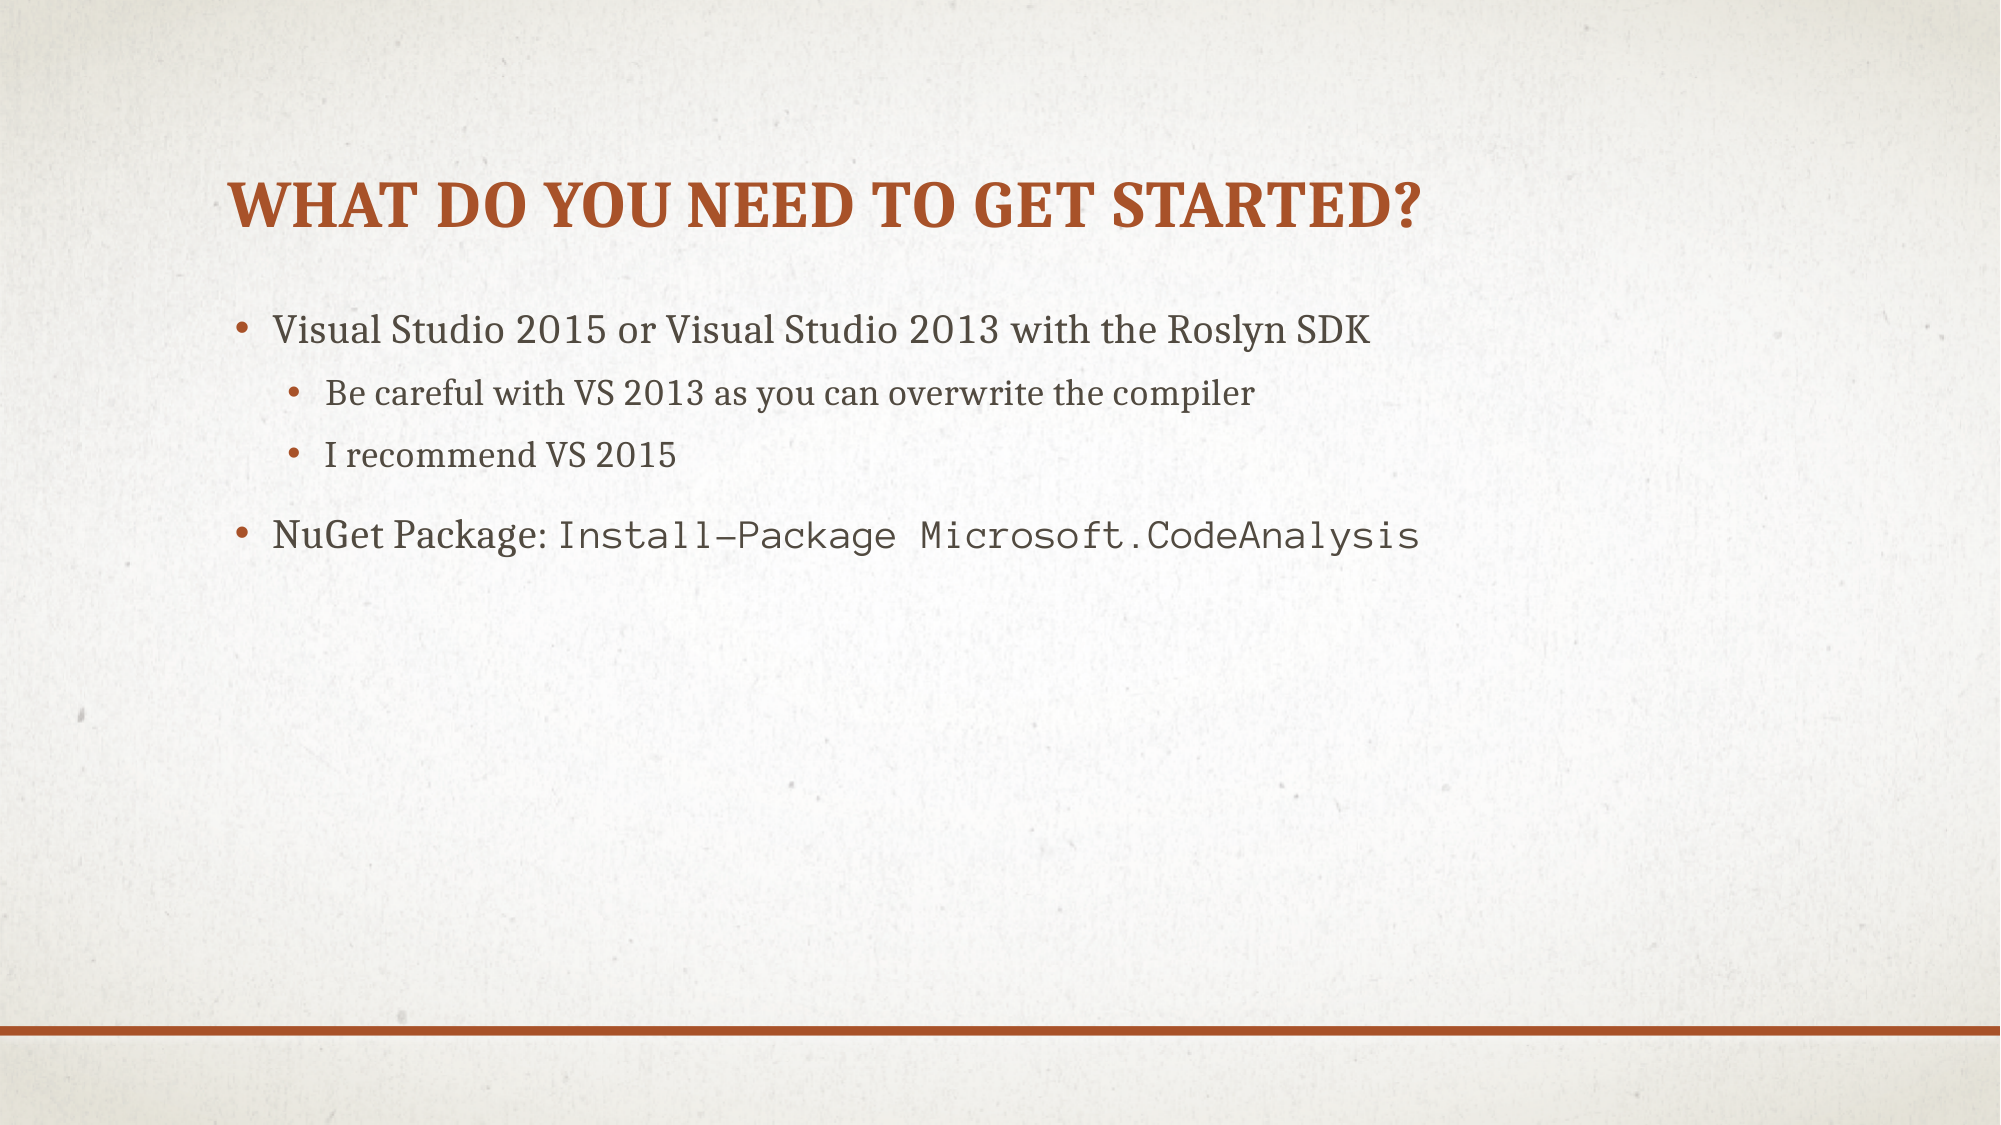

# What do You Need To Get Started?
Visual Studio 2015 or Visual Studio 2013 with the Roslyn SDK
Be careful with VS 2013 as you can overwrite the compiler
I recommend VS 2015
NuGet Package: Install-Package Microsoft.CodeAnalysis